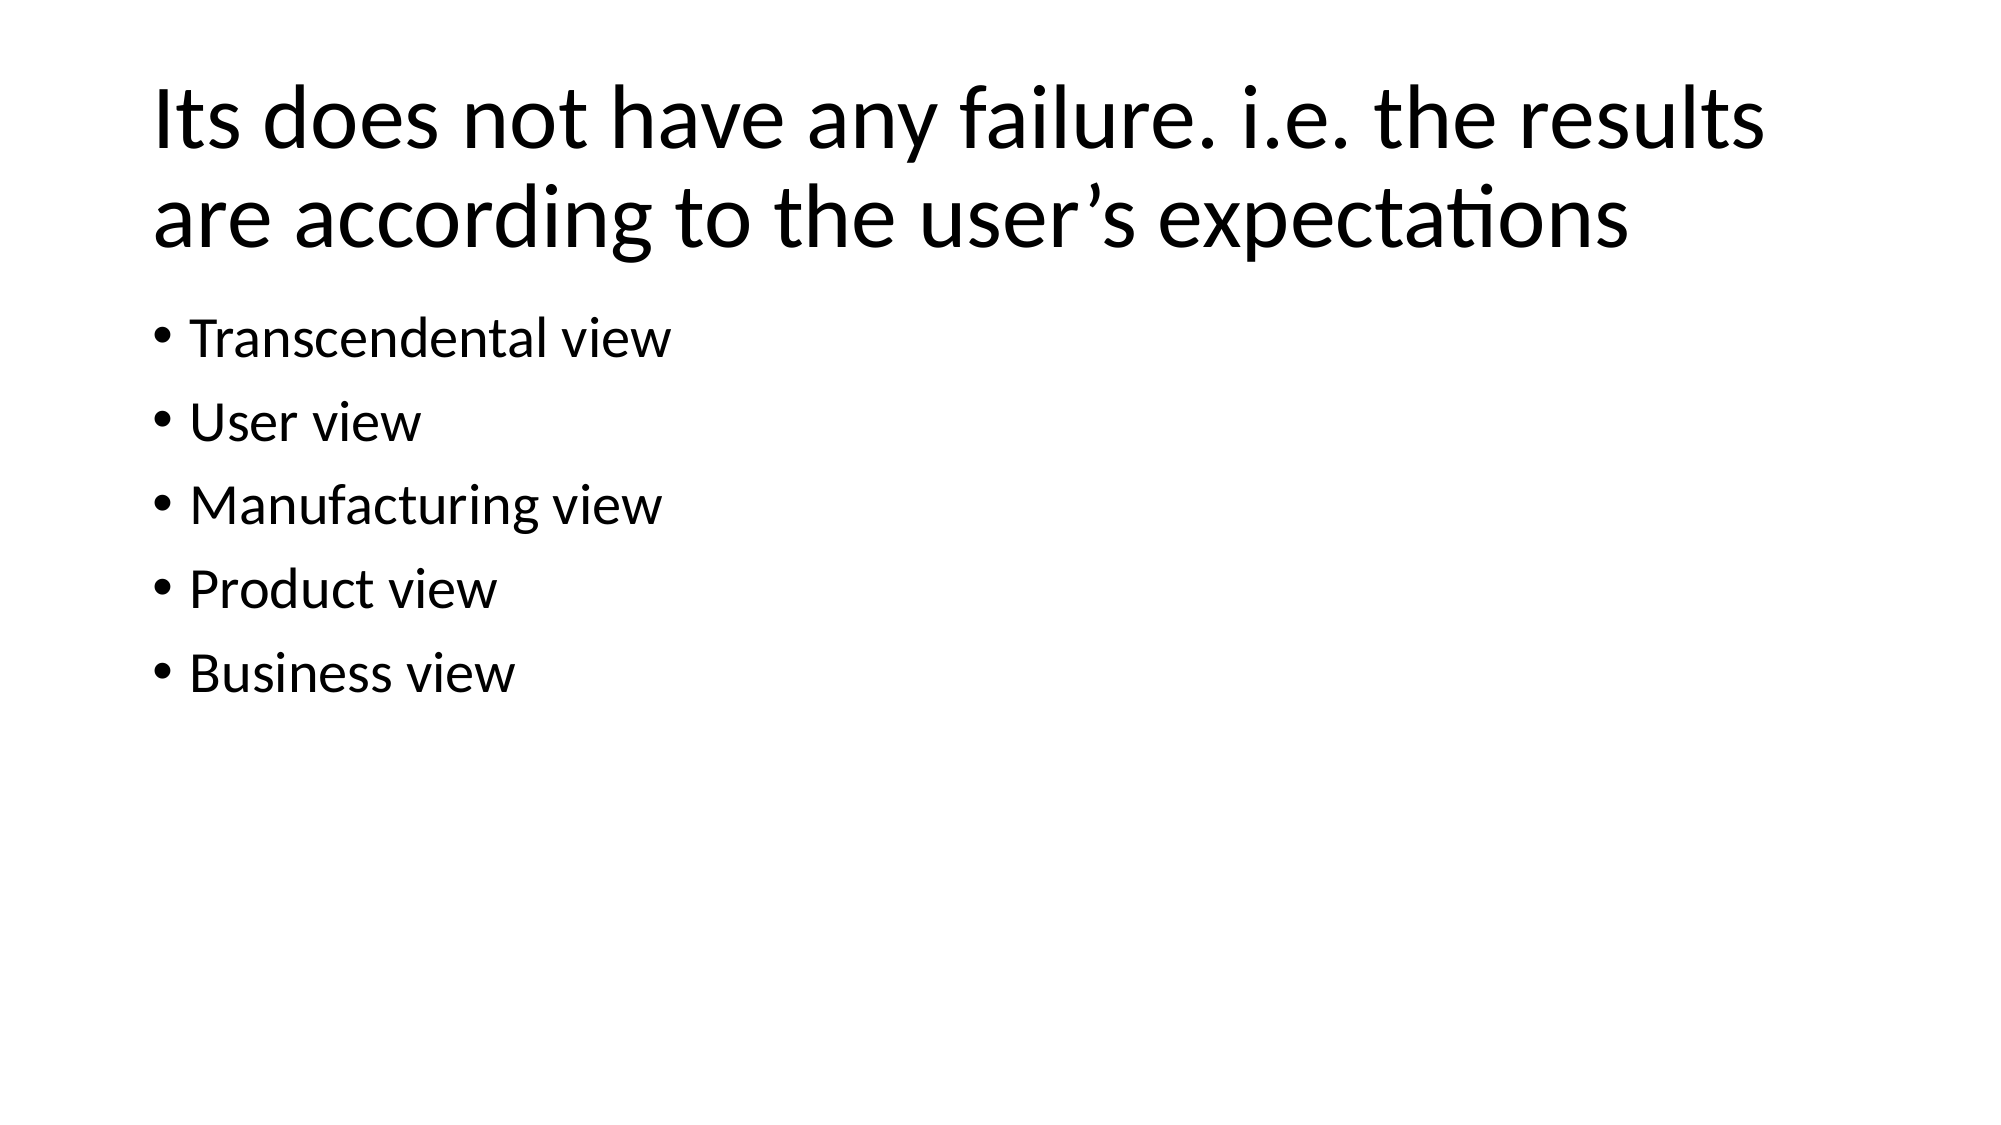

# Its does not have any failure. i.e. the results are according to the user’s expectations
Transcendental view
User view
Manufacturing view
Product view
Business view